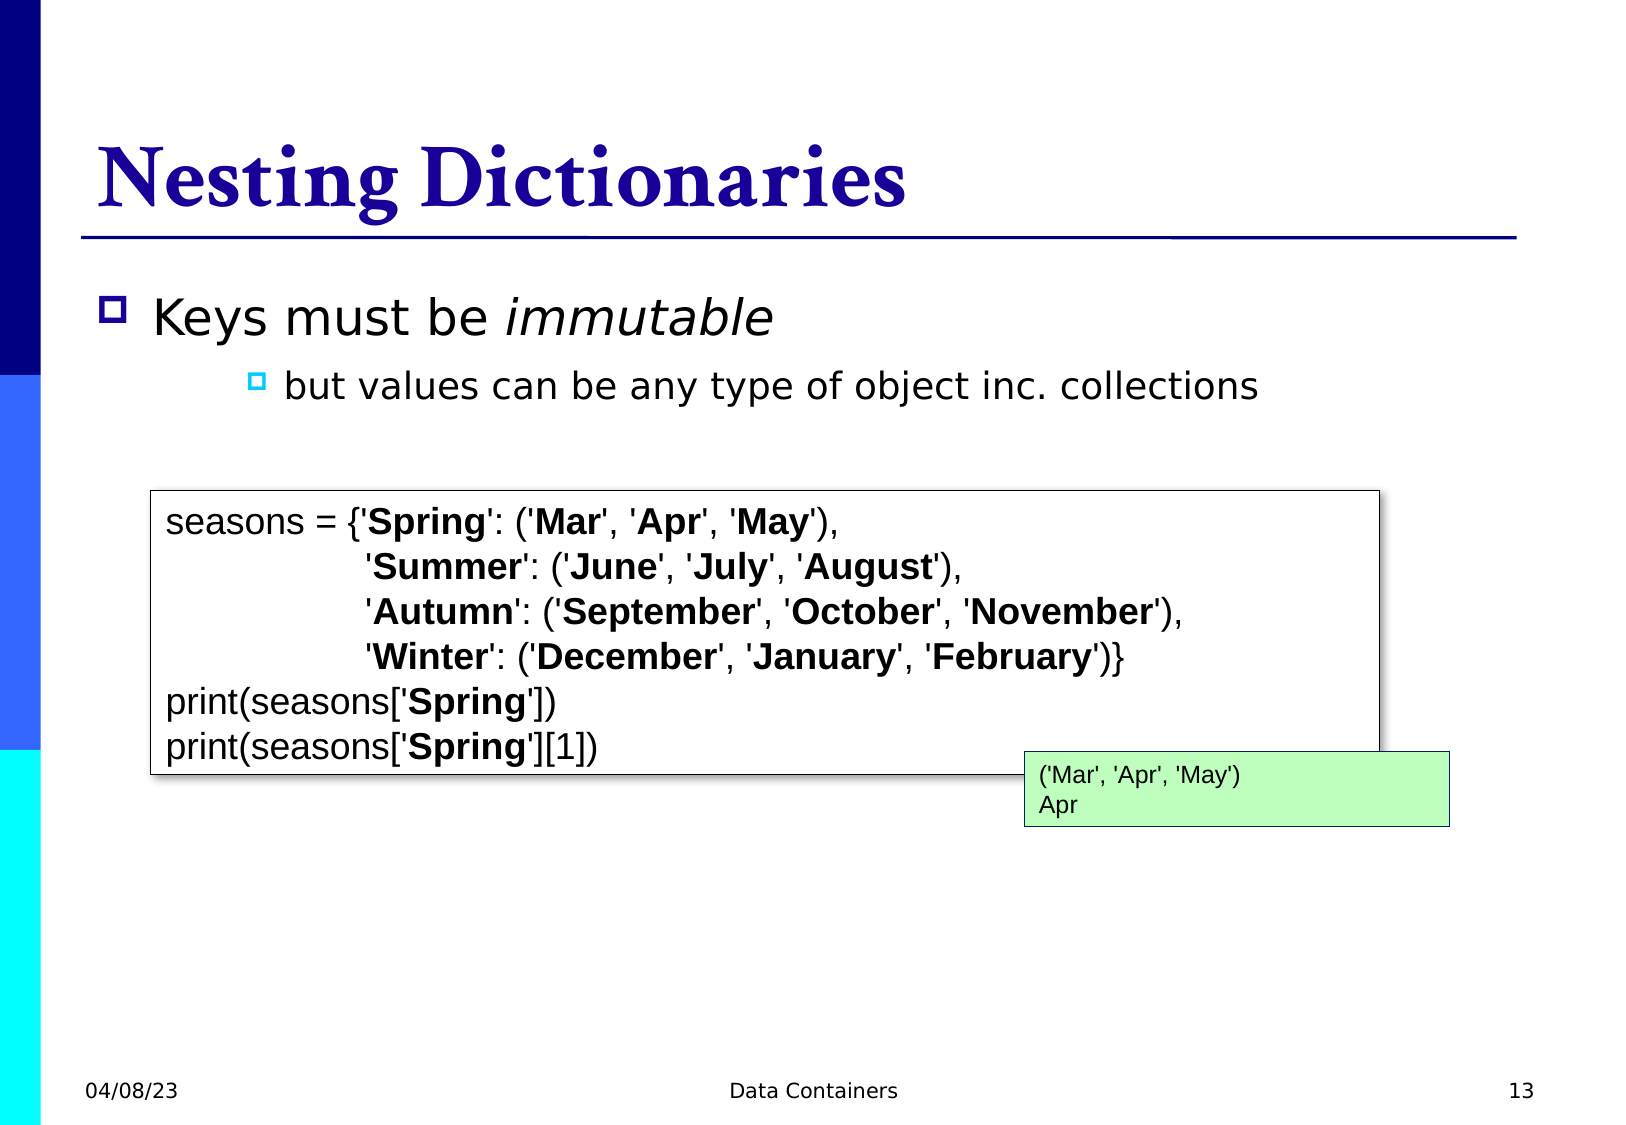

# Nesting Dictionaries
Keys must be immutable
but values can be any type of object inc. collections

seasons = {'Spring': ('Mar', 'Apr', 'May'),
                   'Summer': ('June', 'July', 'August'),
                   'Autumn': ('September', 'October', 'November'),
                   'Winter': ('December', 'January', 'February')}
print(seasons['Spring'])
print(seasons['Spring'][1])
('Mar', 'Apr', 'May')
Apr
04/08/23
Data Containers
13